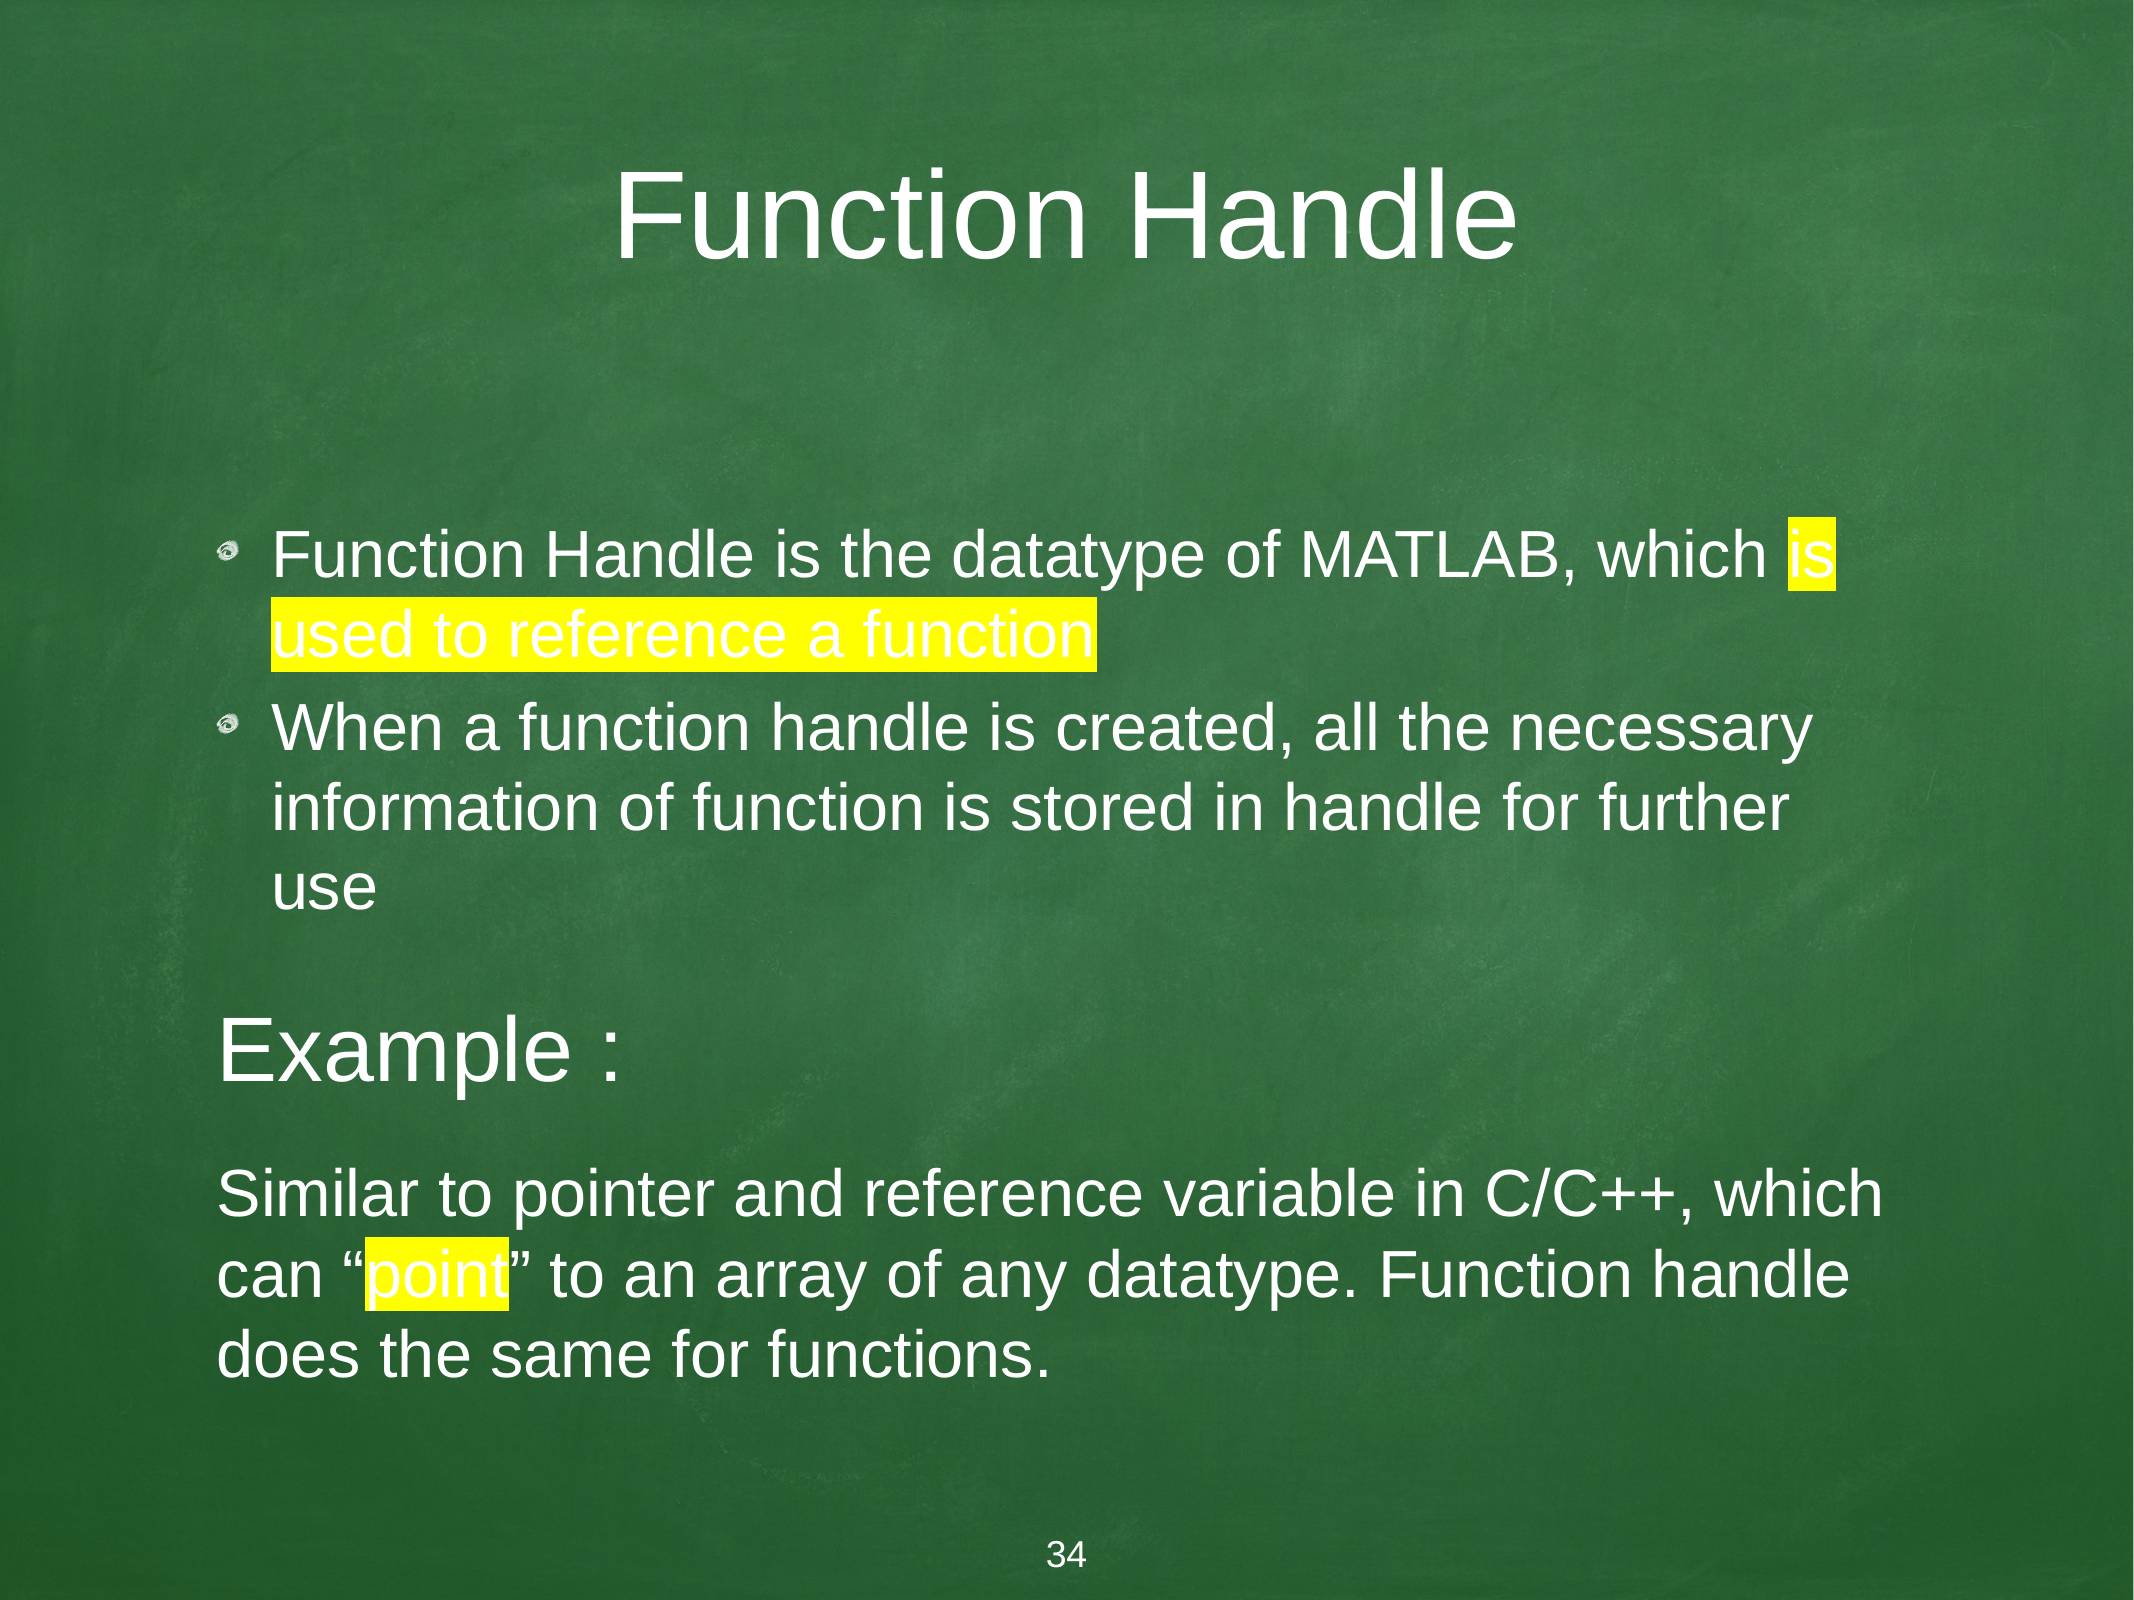

# Function Handle
Function Handle is the datatype of MATLAB, which is used to reference a function
When a function handle is created, all the necessary information of function is stored in handle for further use
Example :
Similar to pointer and reference variable in C/C++, which can “point” to an array of any datatype. Function handle does the same for functions.
34